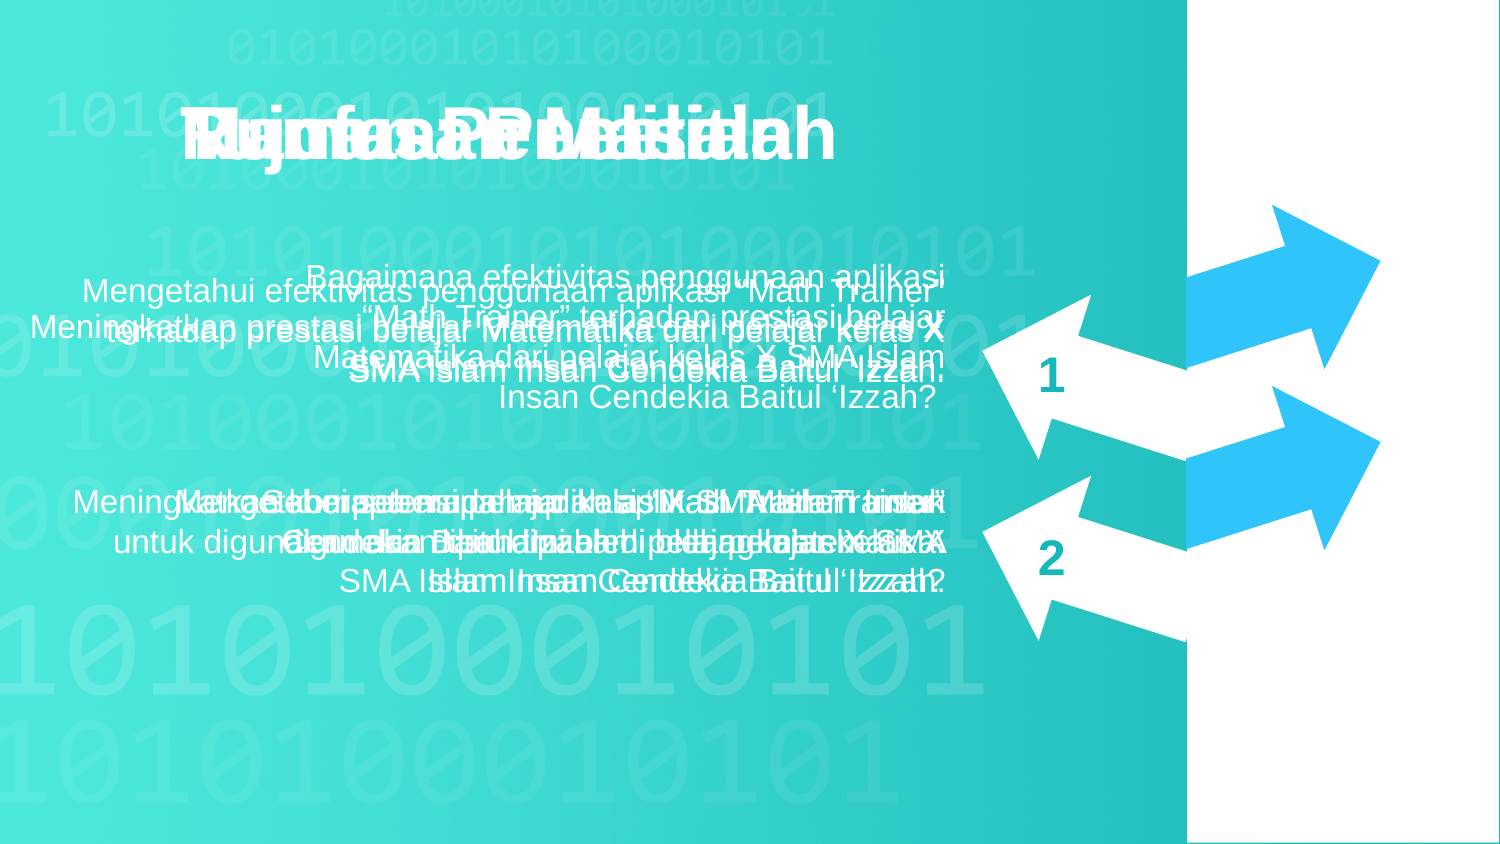

Rumusan Masalah
Tujuan Penelitian
Manfaat Penelitian

Bagaimana efektivitas penggunaan aplikasi “Math Trainer” terhadap prestasi belajar Matematika dari pelajar kelas X SMA Islam Insan Cendekia Baitul ‘Izzah?
Mengetahui efektivitas penggunaan aplikasi “Math Trainer” terhadap prestasi belajar Matematika dari pelajar kelas X SMA Islam Insan Cendekia Baitul ‘Izzah.
Meningkatkan prestasi belajar Matematika dari pelajar kelas X SMA Islam Insan Cendekia Baitul ‘Izzah.

1

Meningkatkan kompetensi pelajar kelas X SMA Islam Insan Cendekia Baitul ‘Izzah di bidang matematika.
Mengetahui seberapa mudah aplikasi “Math Trainer” untuk digunakan dan dipahami oleh pelajar kelas X SMA Islam Insan Cendekia Baitul ‘Izzah.
Seberapa mudah aplikasi “Math Trainer” untuk digunakan dan dipahami oleh pelajar kelas X SMA Islam Insan Cendekia Baitul ‘Izzah?

2